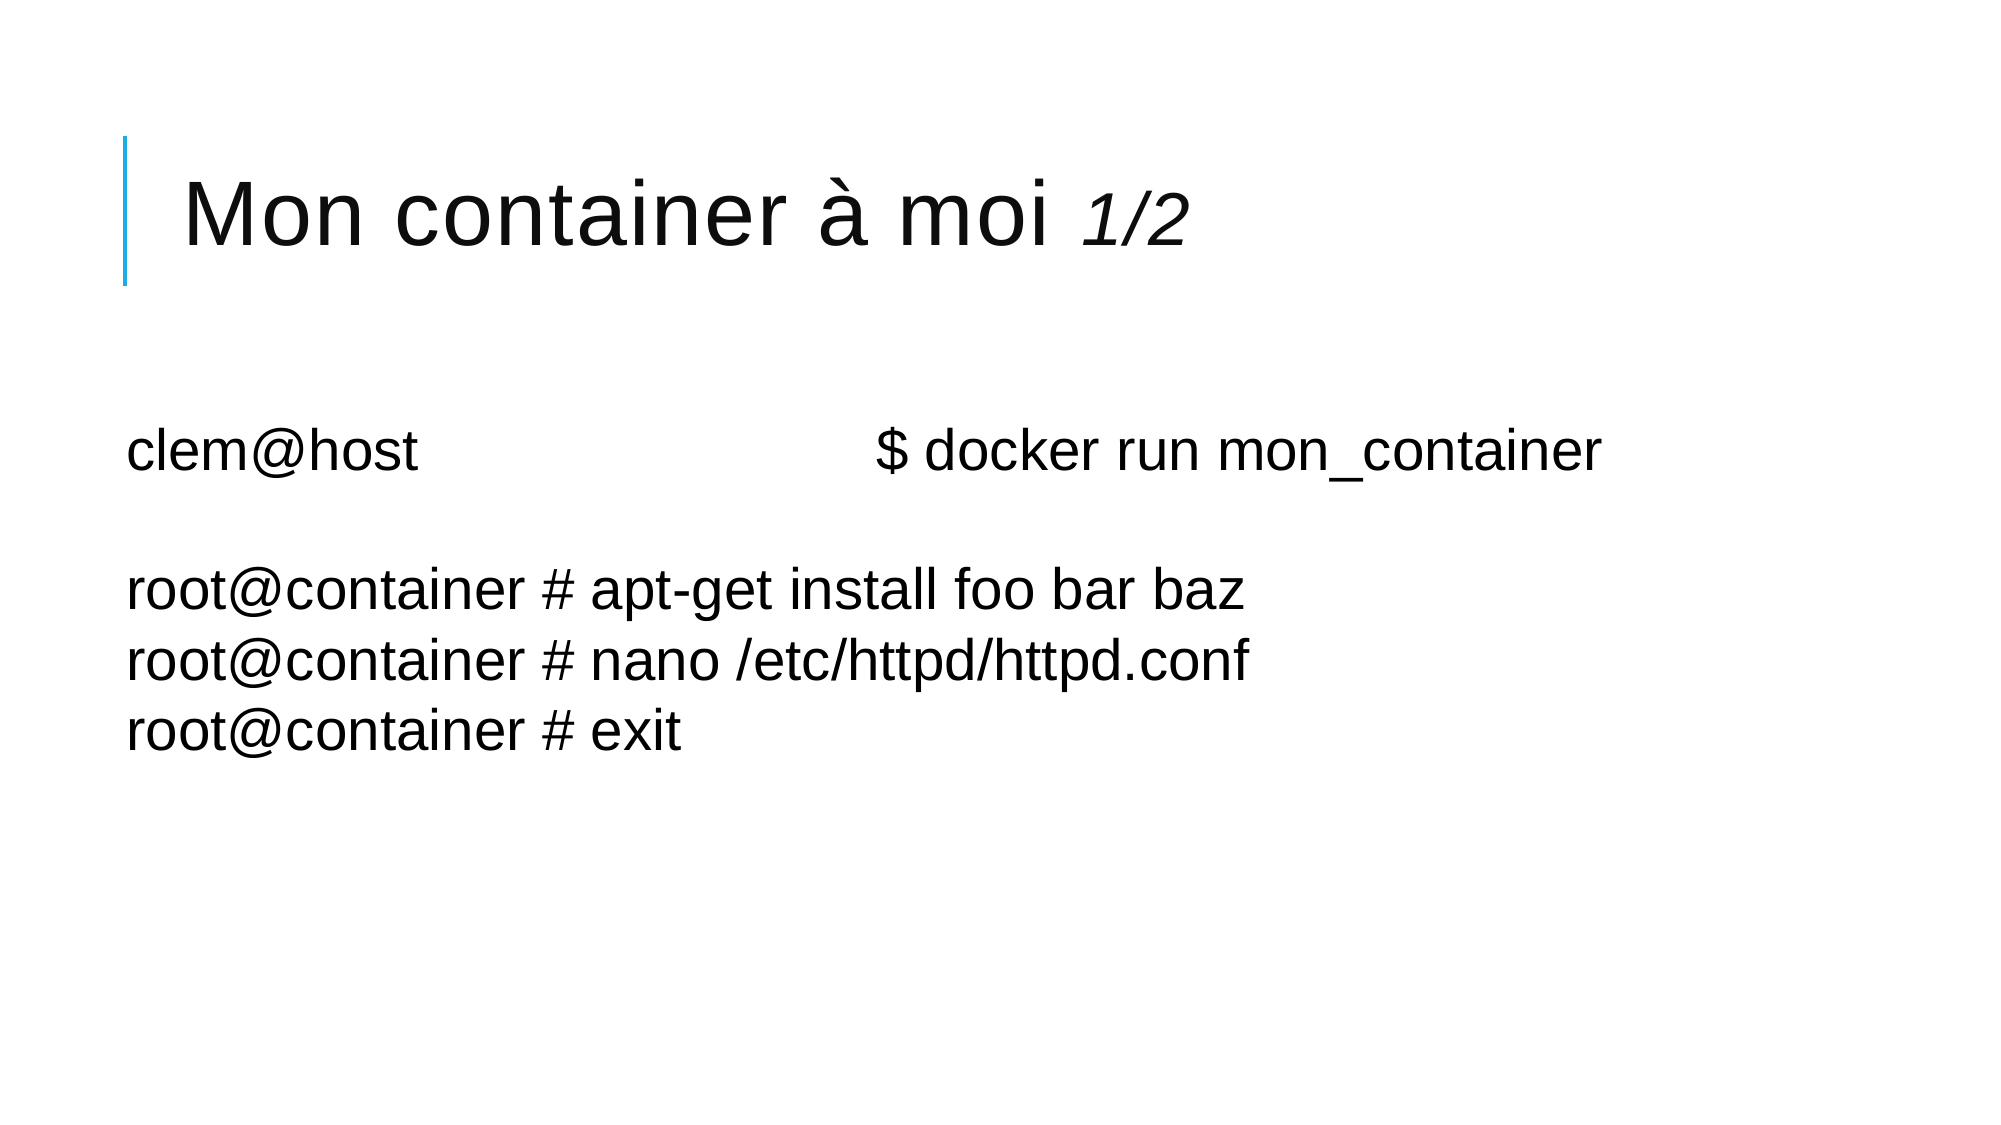

# Mon container à moi 1/2
clem@host 			$ docker run mon_container

root@container # apt-get install foo bar baz
root@container # nano /etc/httpd/httpd.conf
root@container # exit